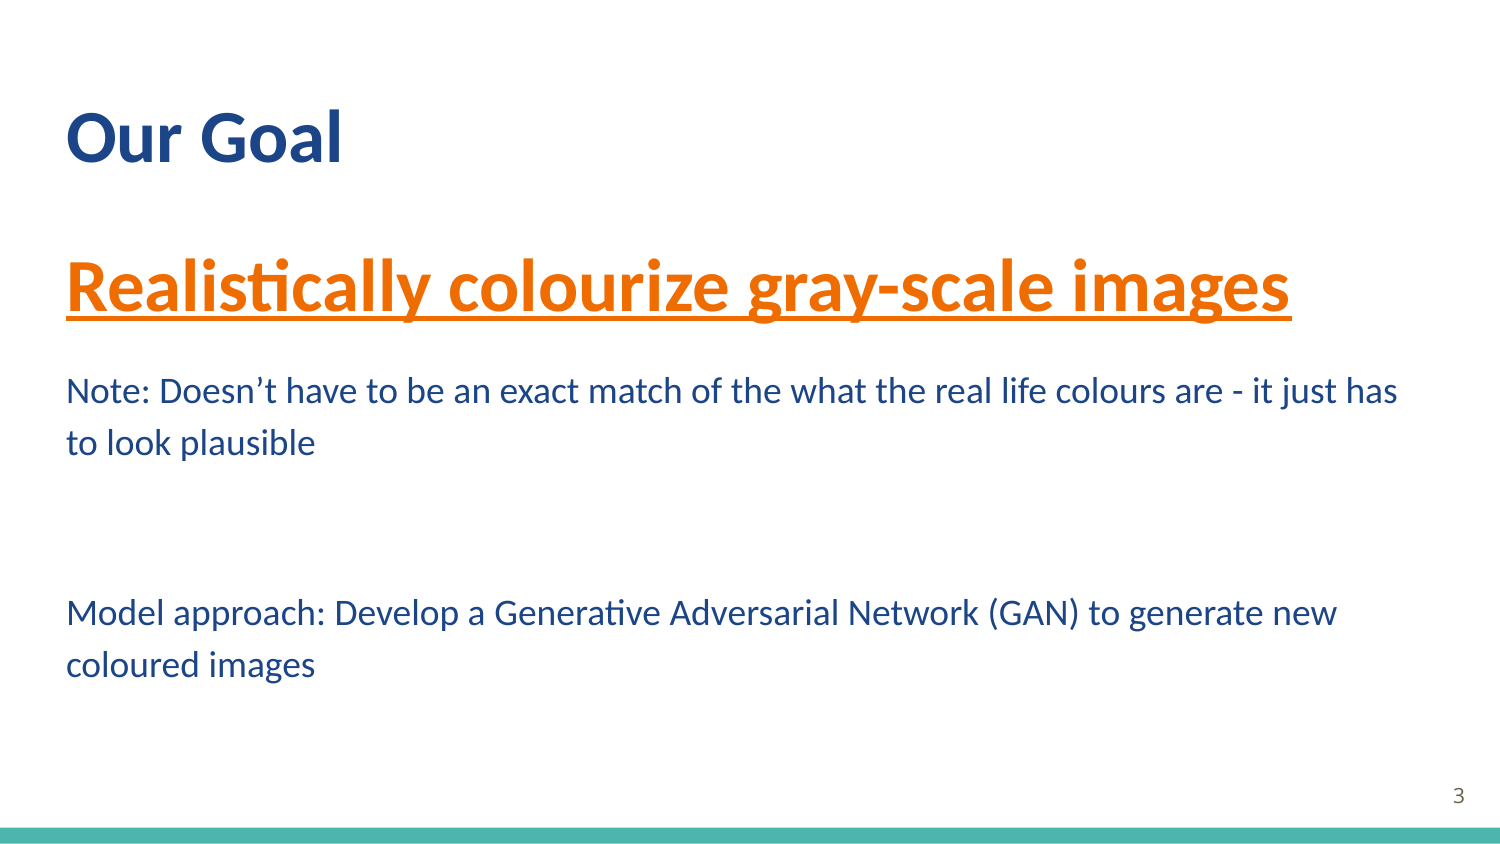

# Our Goal
Realistically colourize gray-scale images
Note: Doesn’t have to be an exact match of the what the real life colours are - it just has to look plausible

Model approach: Develop a Generative Adversarial Network (GAN) to generate new coloured images
3